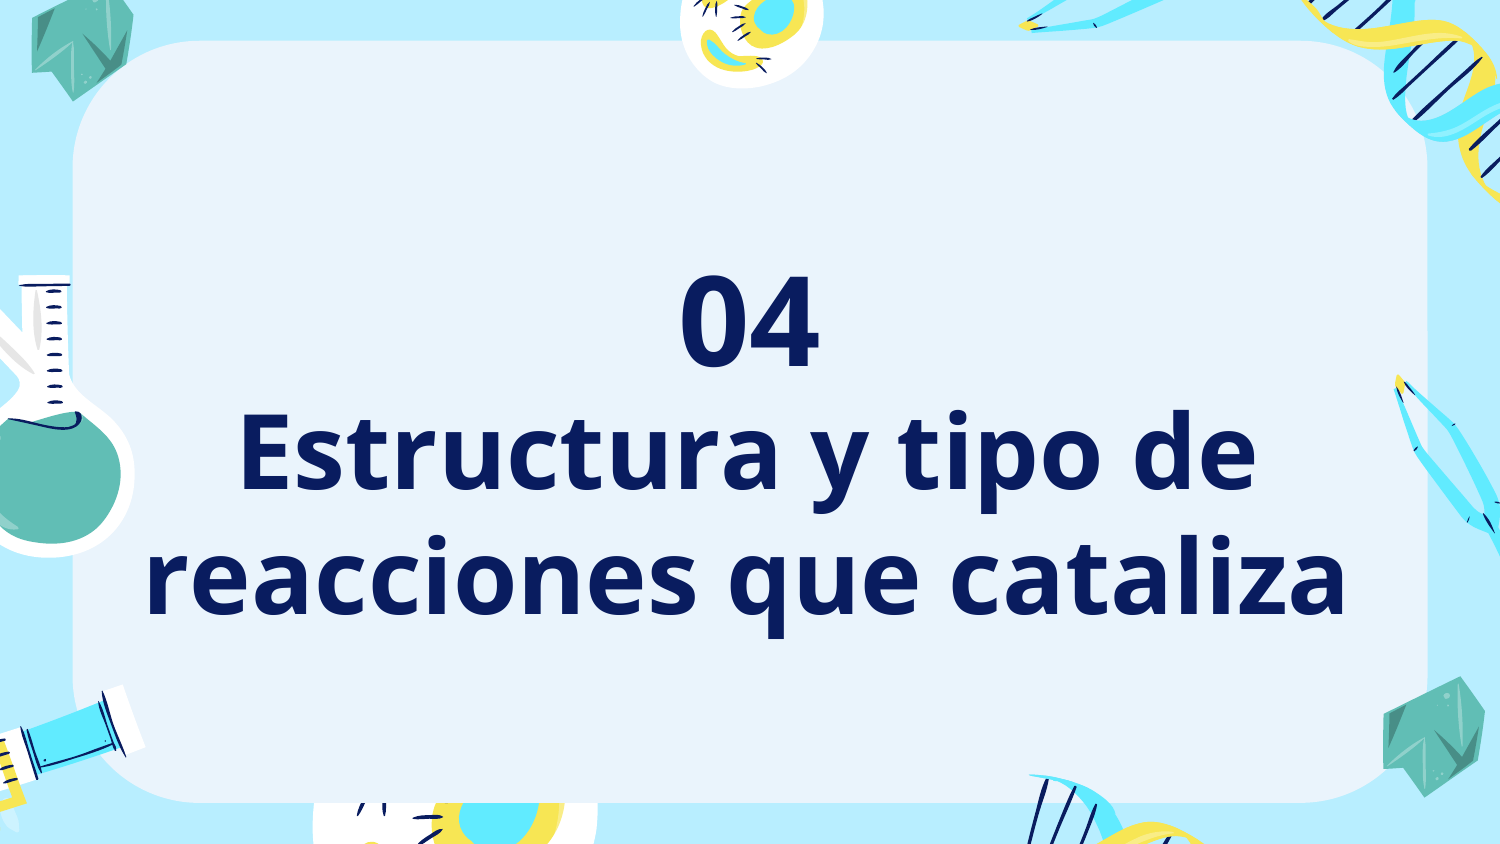

04
# Estructura y tipo de reacciones que cataliza